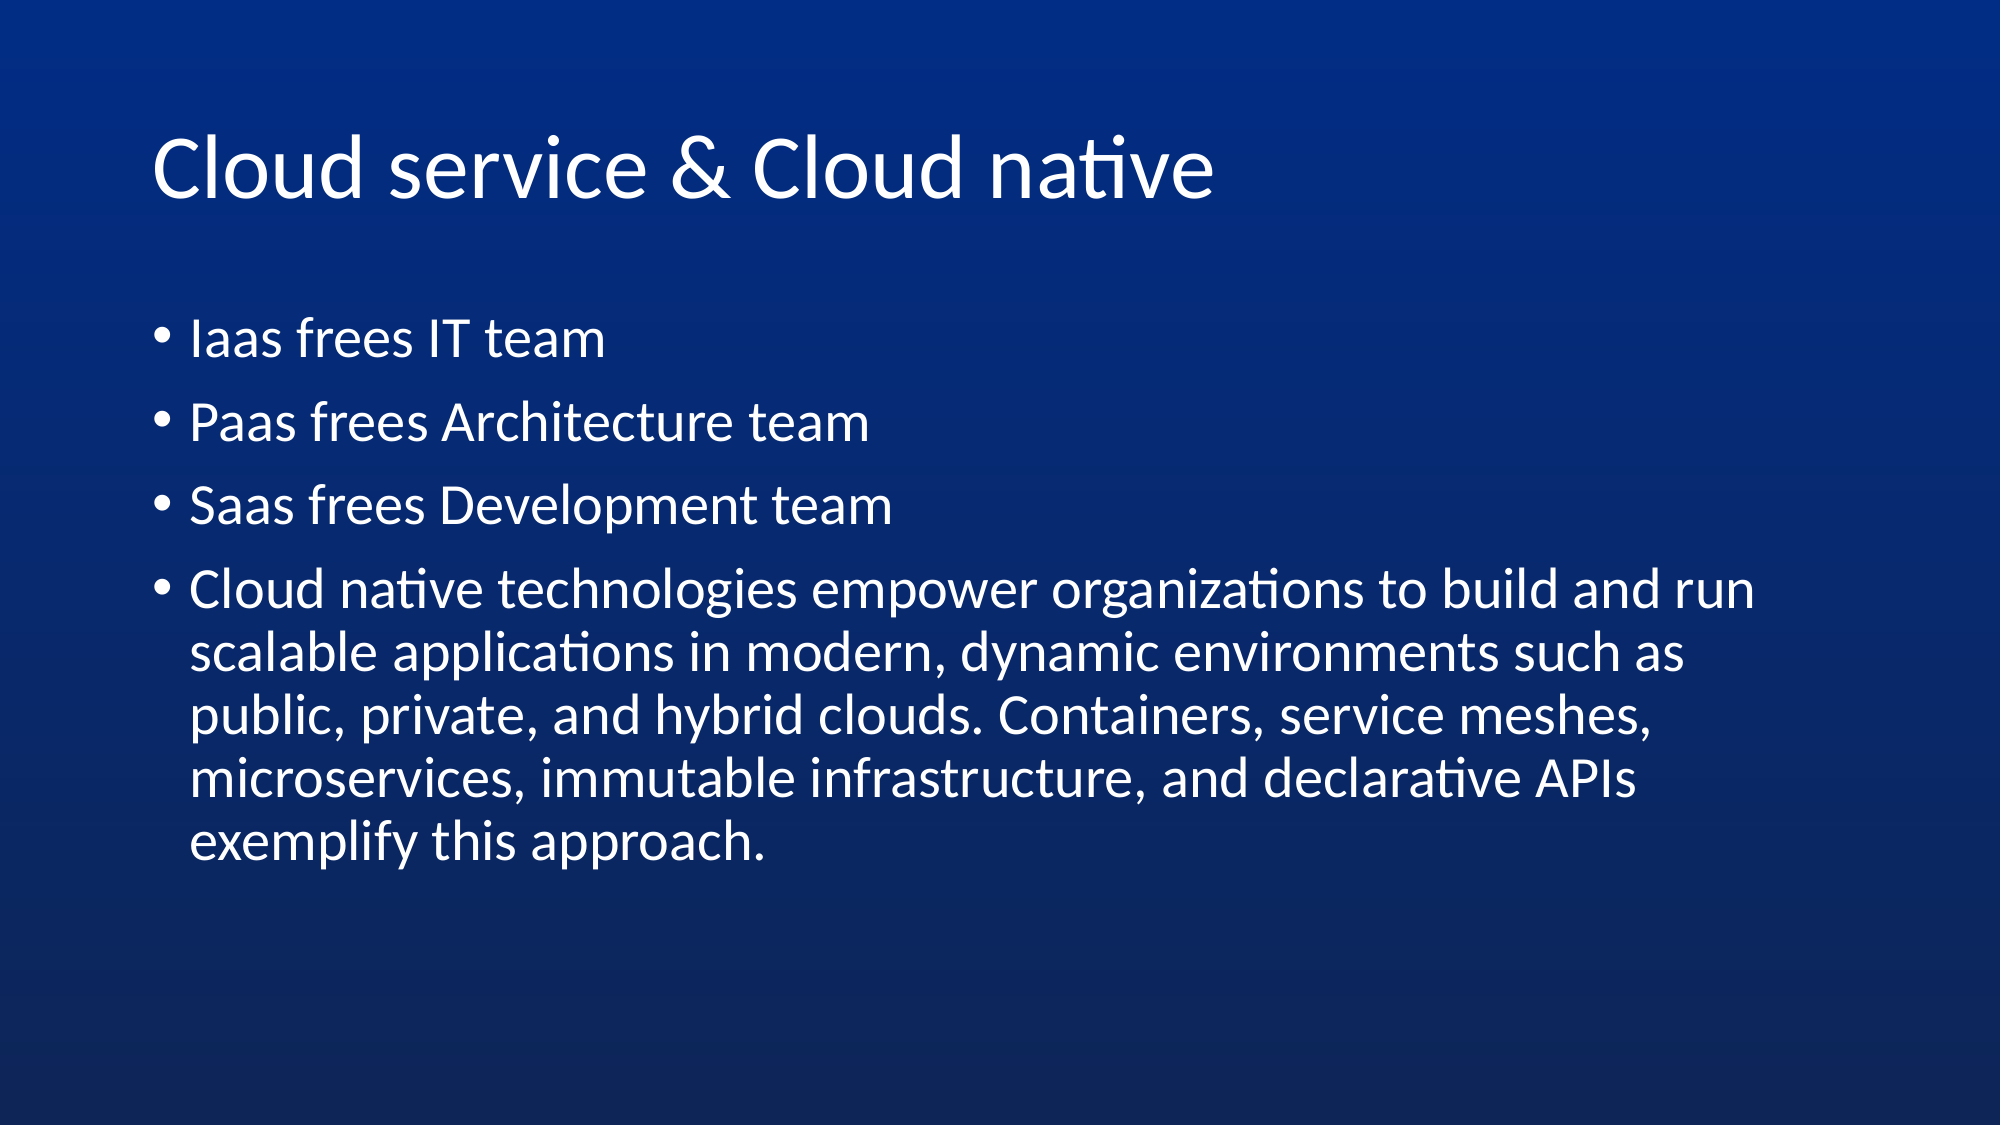

# Cloud service & Cloud native
Iaas frees IT team
Paas frees Architecture team
Saas frees Development team
Cloud native technologies empower organizations to build and run scalable applications in modern, dynamic environments such as public, private, and hybrid clouds. Containers, service meshes, microservices, immutable infrastructure, and declarative APIs exemplify this approach.